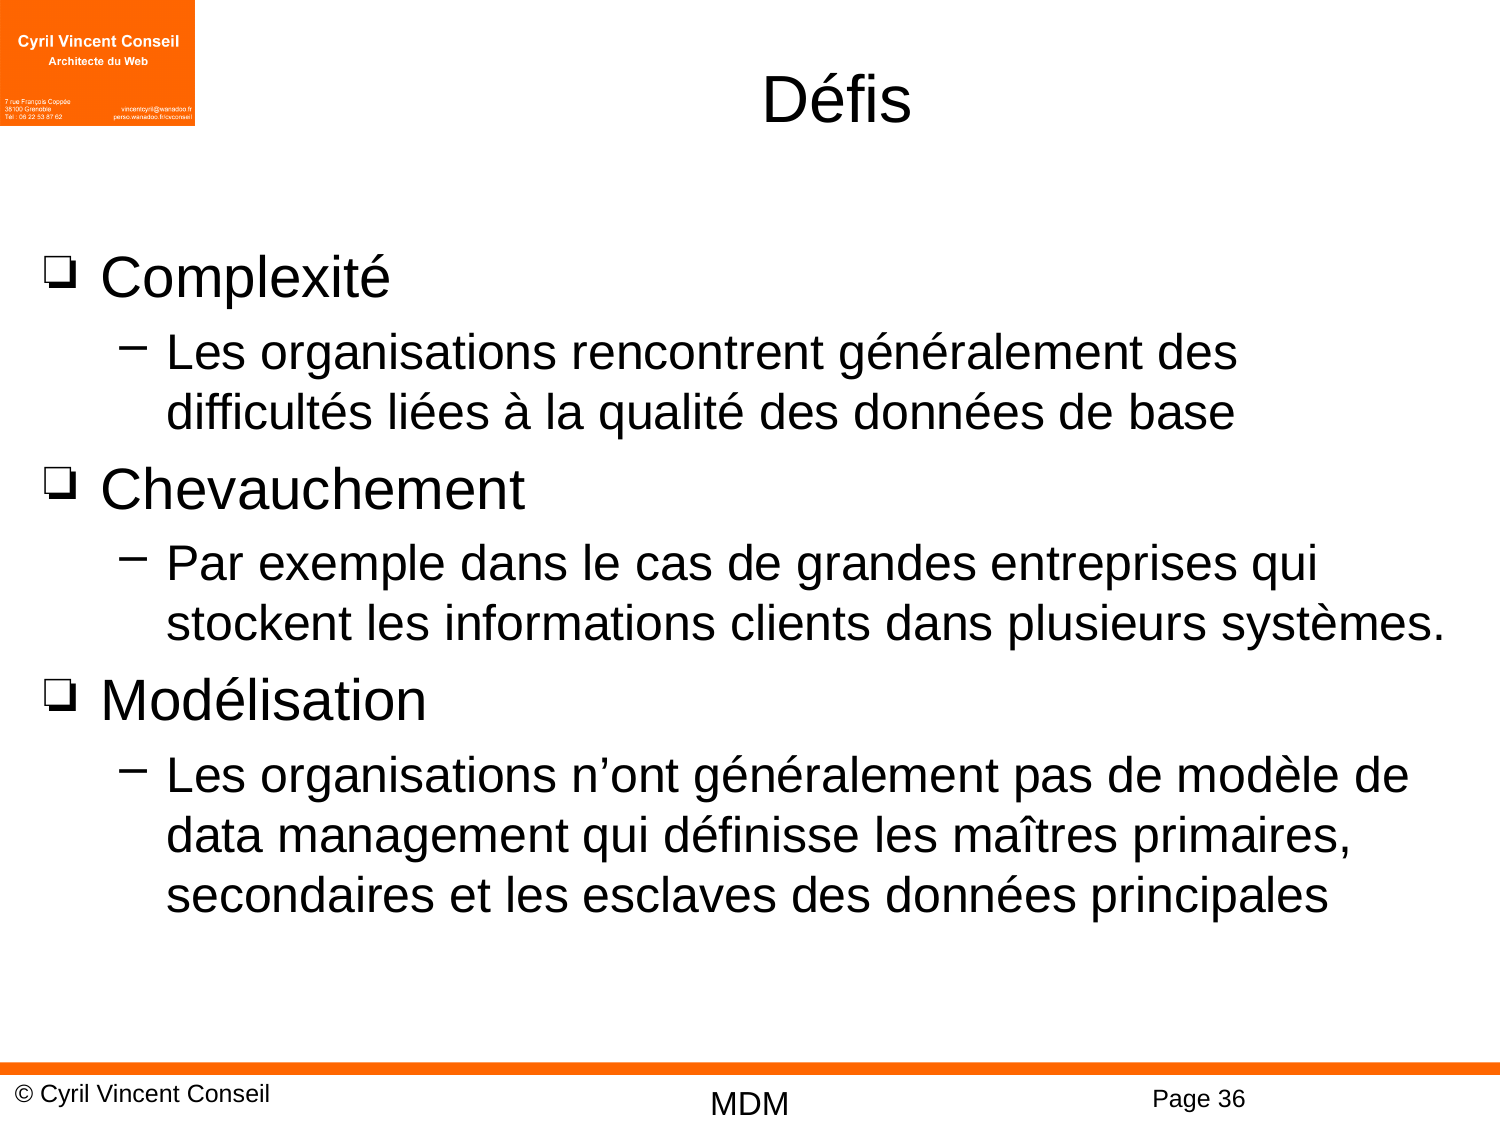

# Défis
Complexité
Les organisations rencontrent généralement des difficultés liées à la qualité des données de base
Chevauchement
Par exemple dans le cas de grandes entreprises qui stockent les informations clients dans plusieurs systèmes.
Modélisation
Les organisations n’ont généralement pas de modèle de data management qui définisse les maîtres primaires, secondaires et les esclaves des données principales